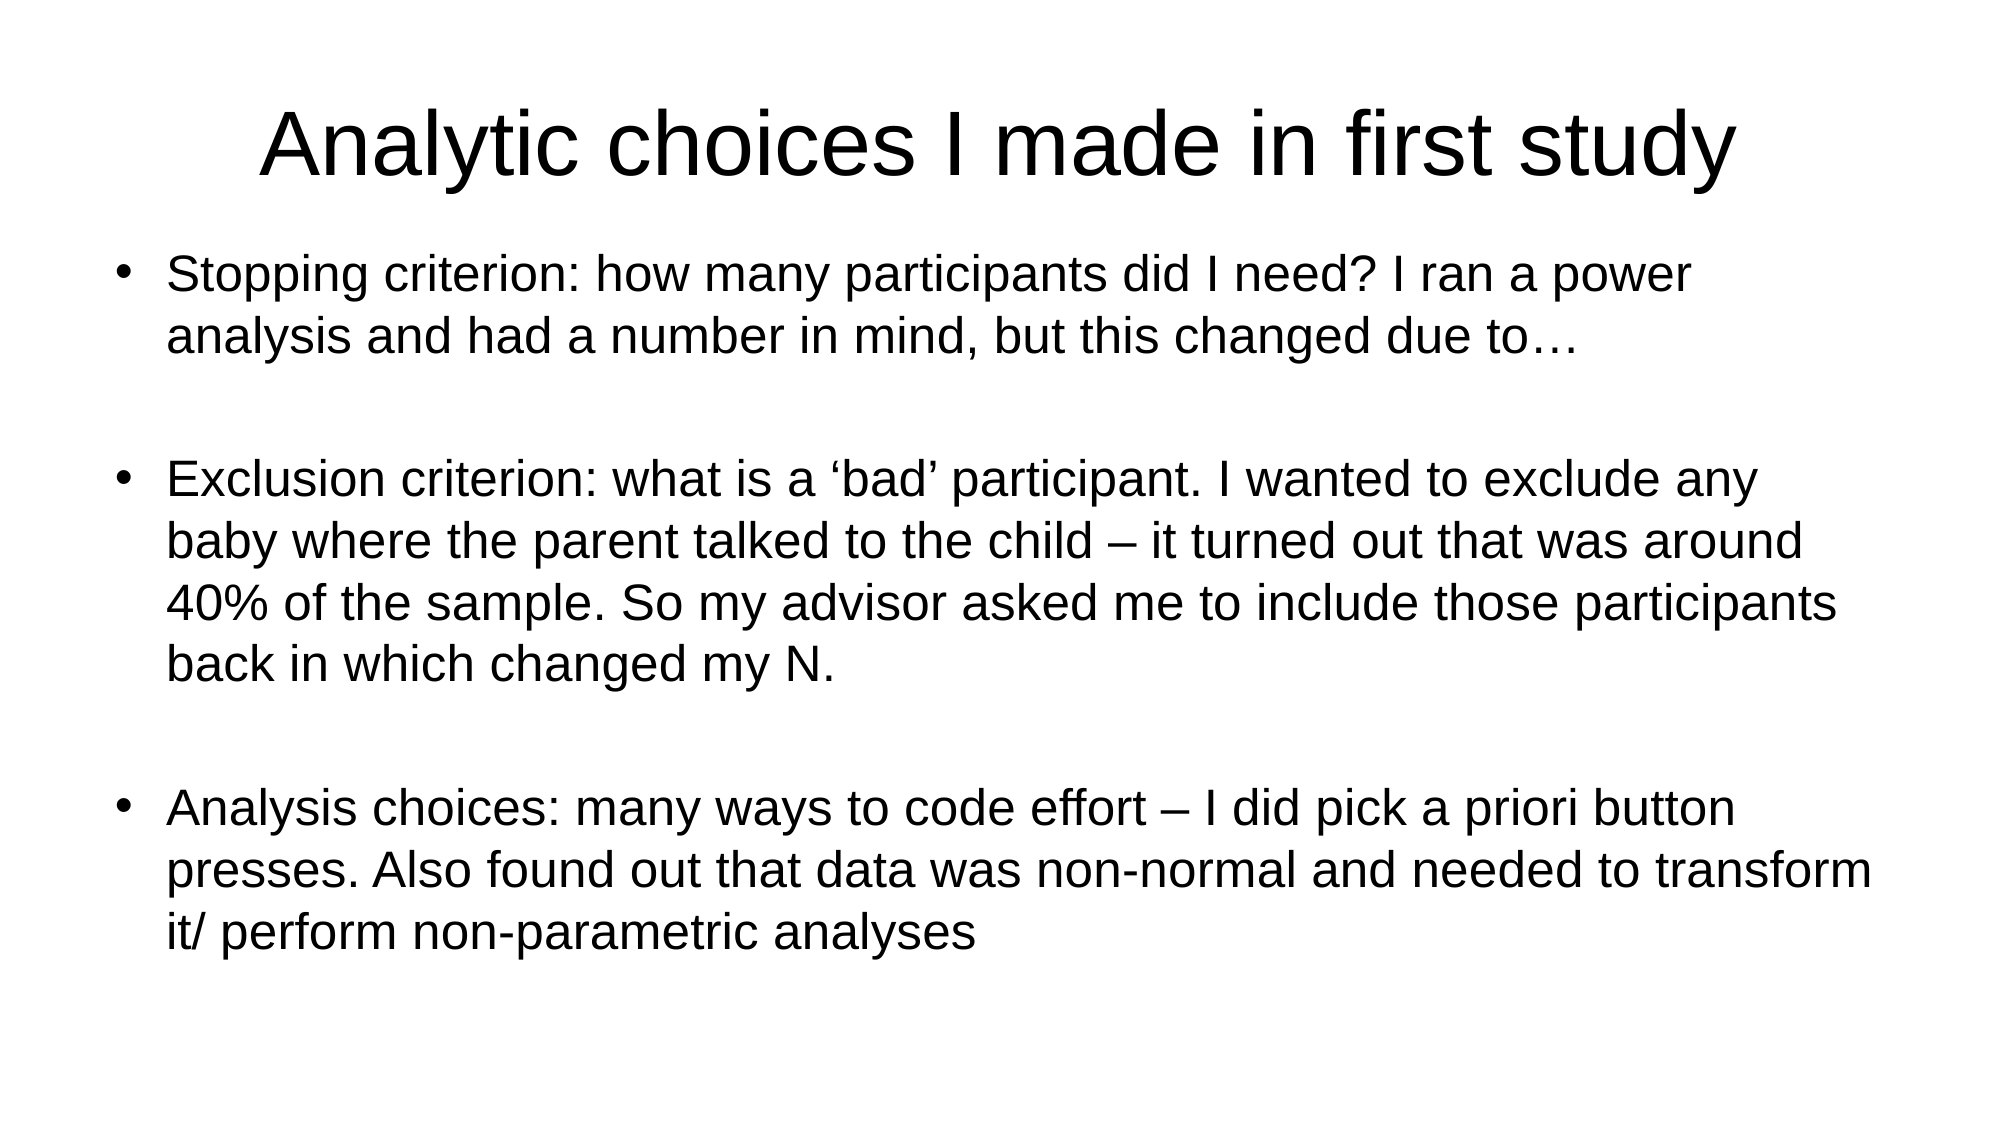

# Analytic choices I made in first study
Stopping criterion: how many participants did I need? I ran a power analysis and had a number in mind, but this changed due to…

Exclusion criterion: what is a ‘bad’ participant. I wanted to exclude any baby where the parent talked to the child – it turned out that was around 40% of the sample. So my advisor asked me to include those participants back in which changed my N.

Analysis choices: many ways to code effort – I did pick a priori button presses. Also found out that data was non-normal and needed to transform it/ perform non-parametric analyses